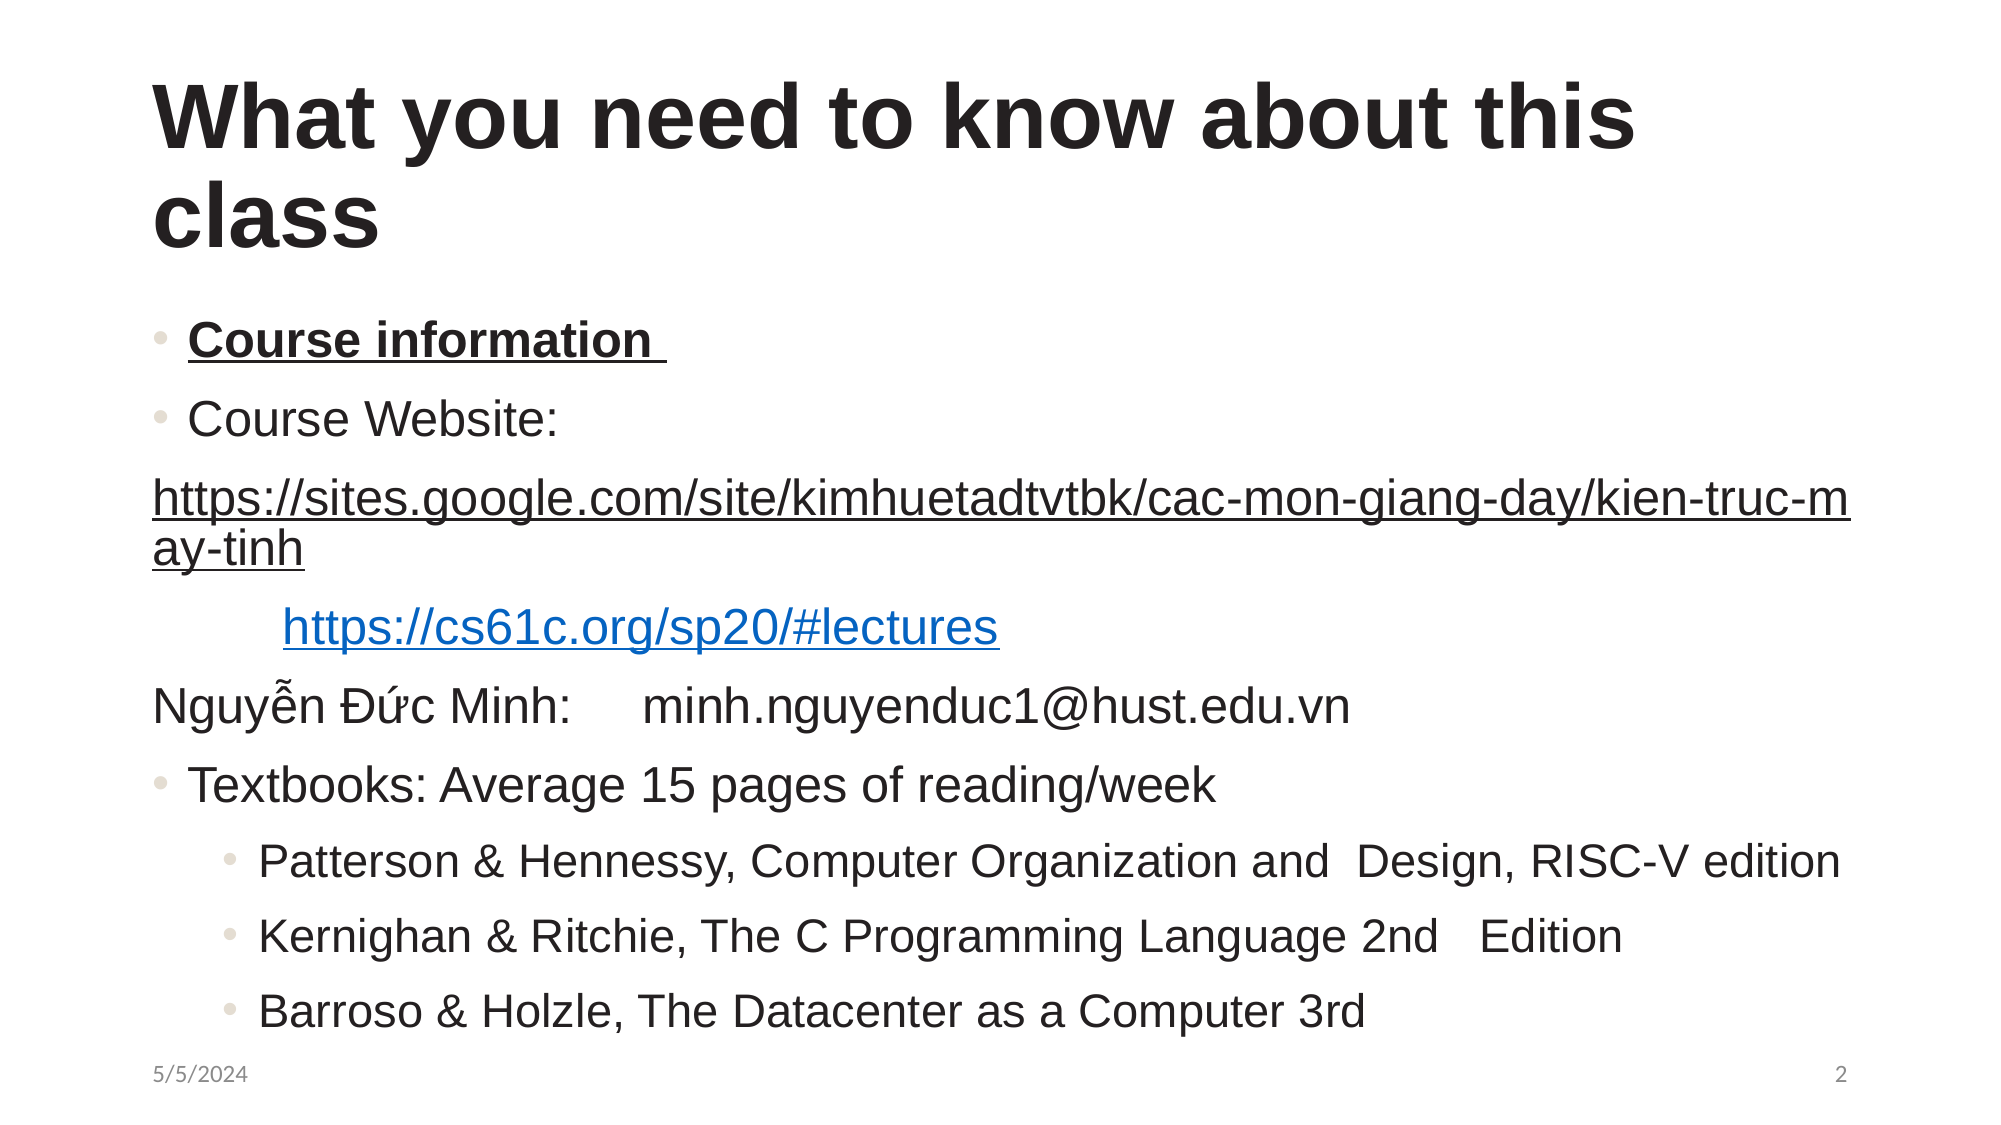

# What you need to know about this class
Course information
Course Website:
	https://sites.google.com/site/kimhuetadtvtbk/cac-mon-giang-day/kien-truc-may-tinh
	https://cs61c.org/sp20/#lectures
Nguyễn Đức Minh:     minh.nguyenduc1@hust.edu.vn
Textbooks: Average 15 pages of reading/week
Patterson & Hennessy, Computer Organization and  Design, RISC-V edition
Kernighan & Ritchie, The C Programming Language 2nd   Edition
Barroso & Holzle, The Datacenter as a Computer 3rd

5/5/2024
2